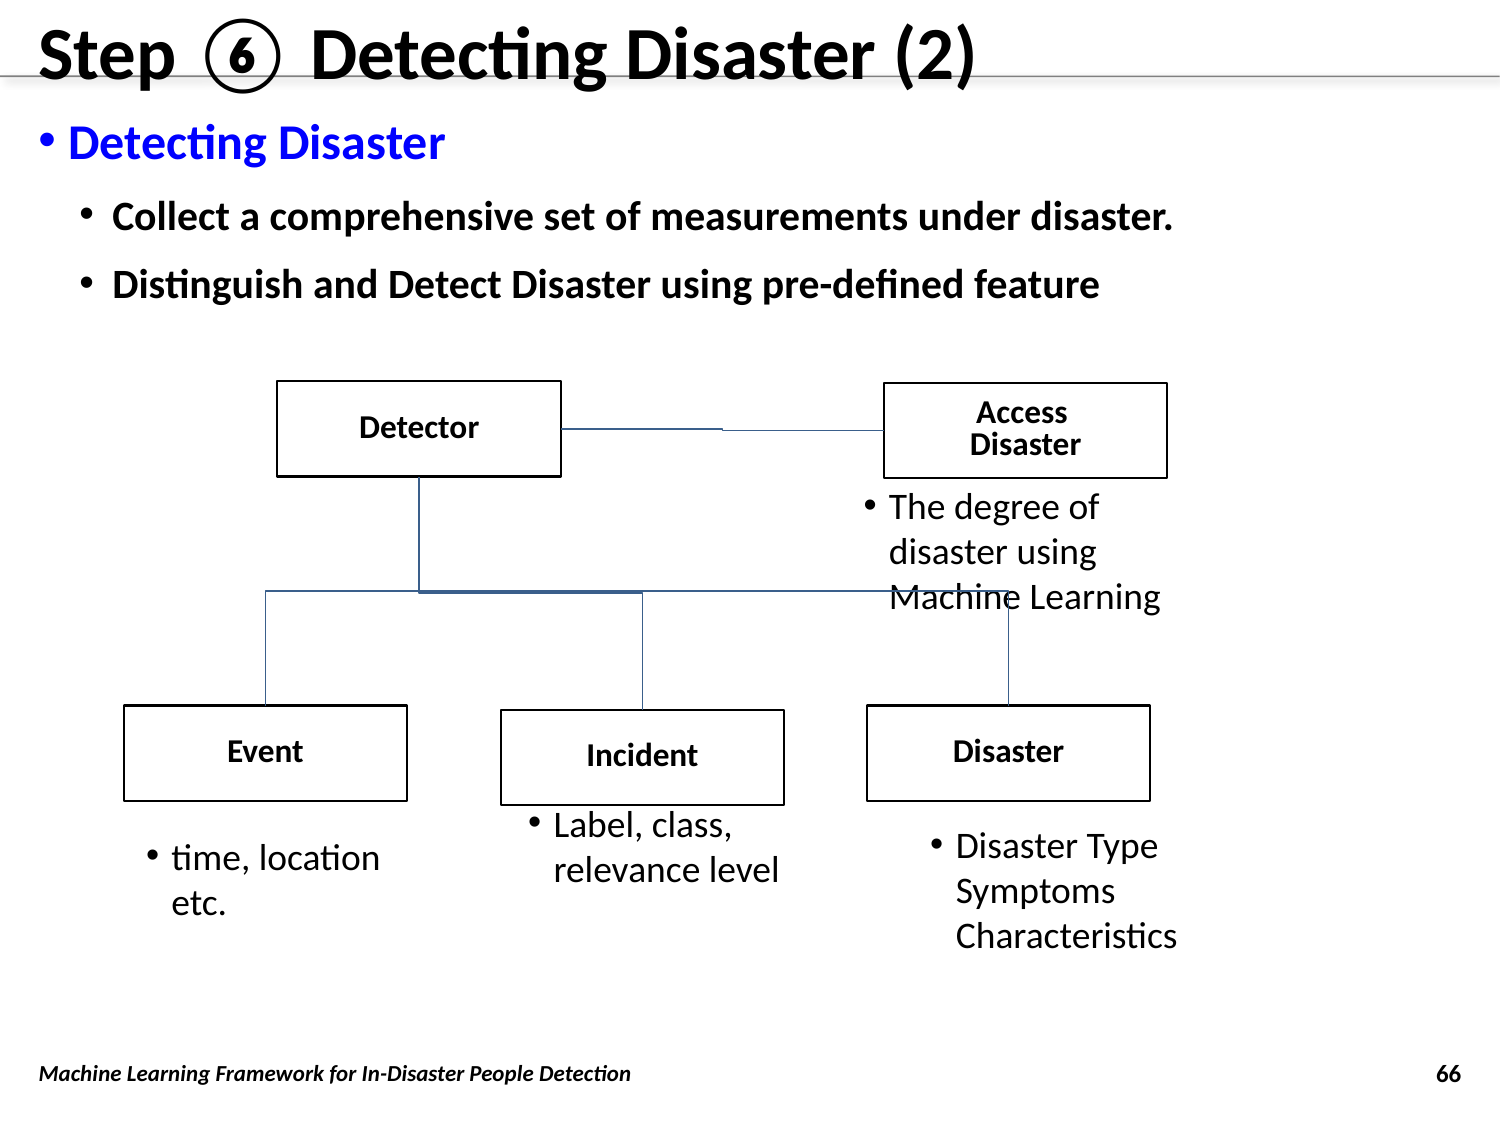

# Step ⑥ Detecting Disaster (2)
Detecting Disaster
Collect a comprehensive set of measurements under disaster.
Distinguish and Detect Disaster using pre-defined feature

Detector
Access
Disaster
The degree of disaster using Machine Learning
Event
Disaster
Incident
Label, class,
relevance level
Disaster Type
Symptoms
Characteristics

time, location etc.
Machine Learning Framework for In-Disaster People Detection
66